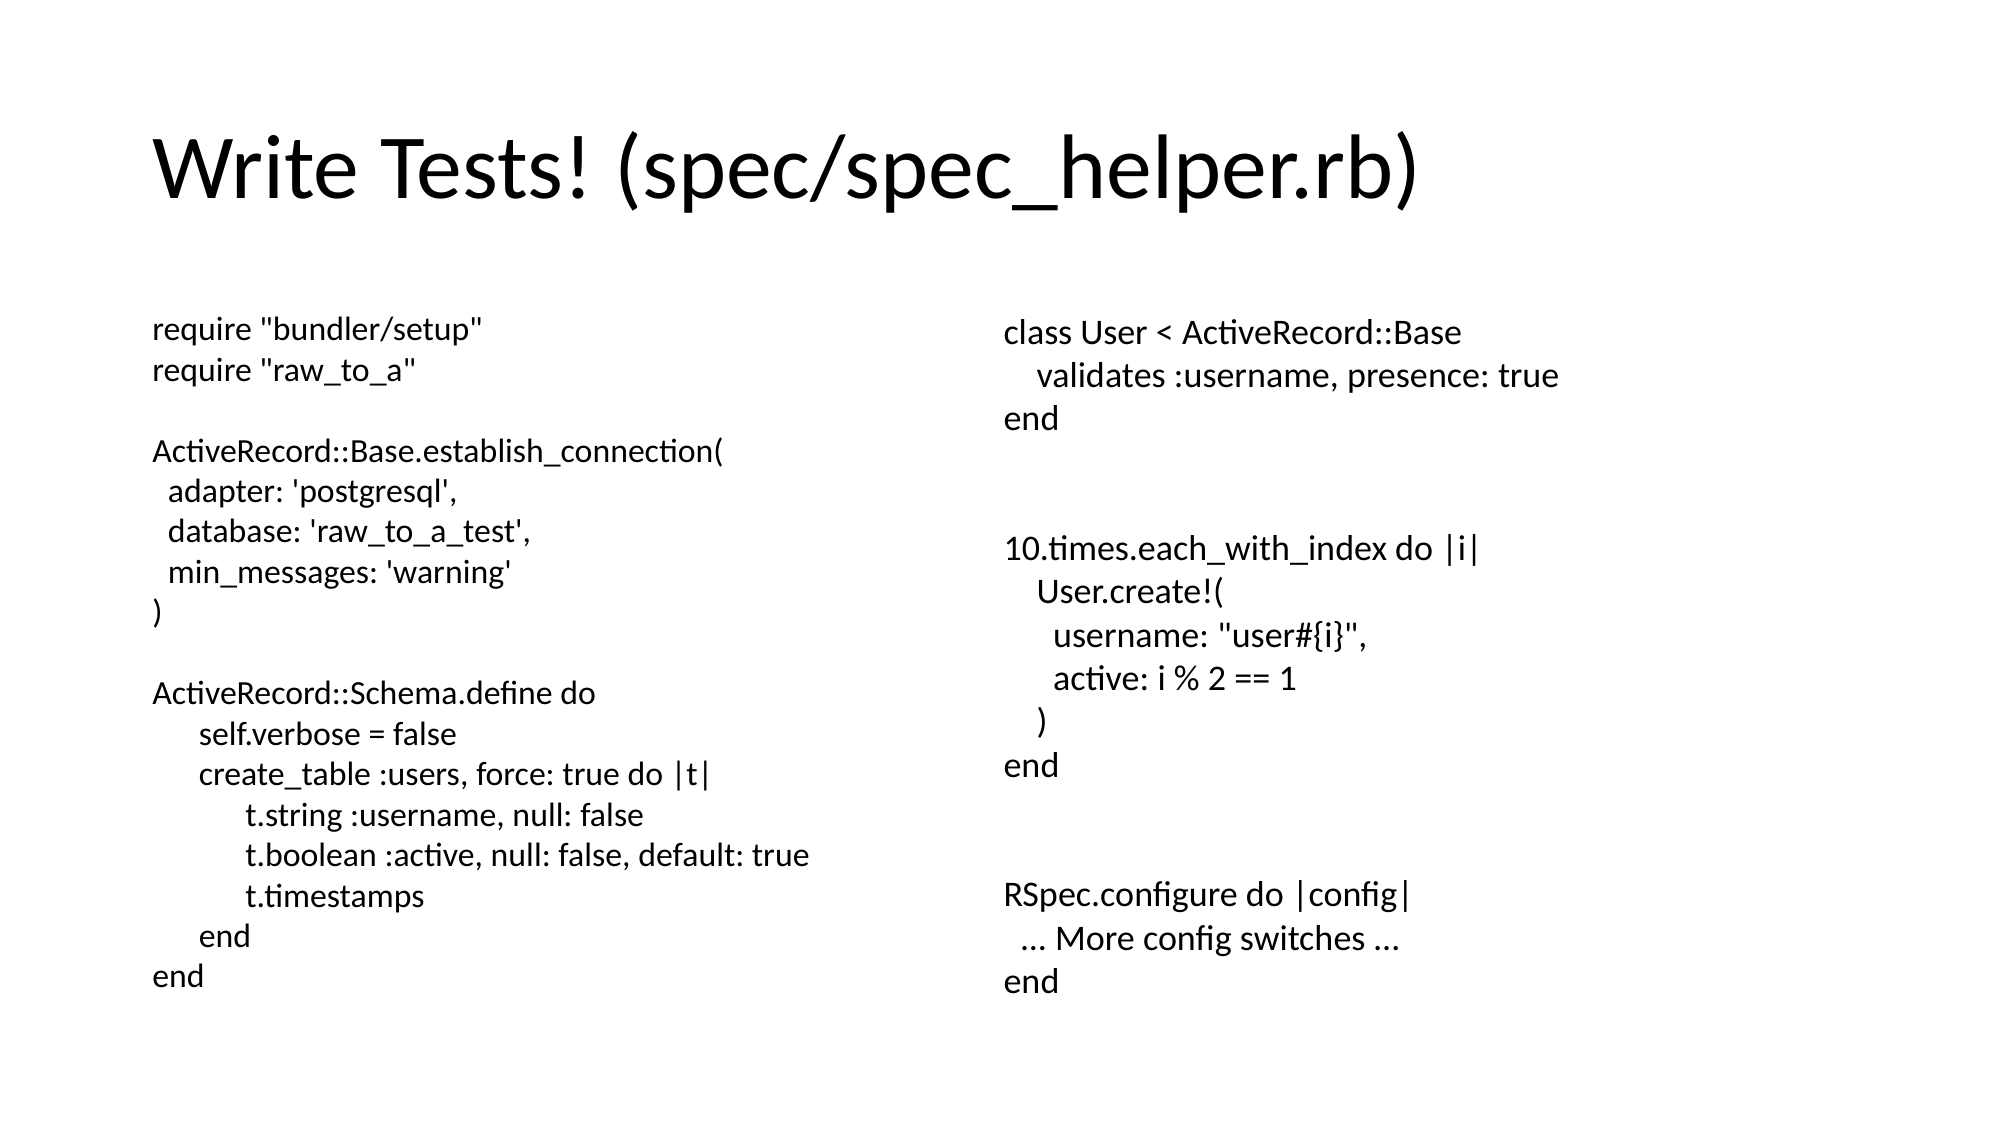

# Write Tests! (spec/spec_helper.rb)
require "bundler/setup"
require "raw_to_a"

ActiveRecord::Base.establish_connection(
  adapter: 'postgresql',
  database: 'raw_to_a_test',
  min_messages: 'warning'
)

ActiveRecord::Schema.define do
      self.verbose = false
      create_table :users, force: true do |t|
            t.string :username, null: false
            t.boolean :active, null: false, default: true
            t.timestamps
      end
end
class User < ActiveRecord::Base
    validates :username, presence: true
end

10.times.each_with_index do |i|
    User.create!(
      username: "user#{i}",
      active: i % 2 == 1
    )
end

RSpec.configure do |config|
  ... More config switches …
end